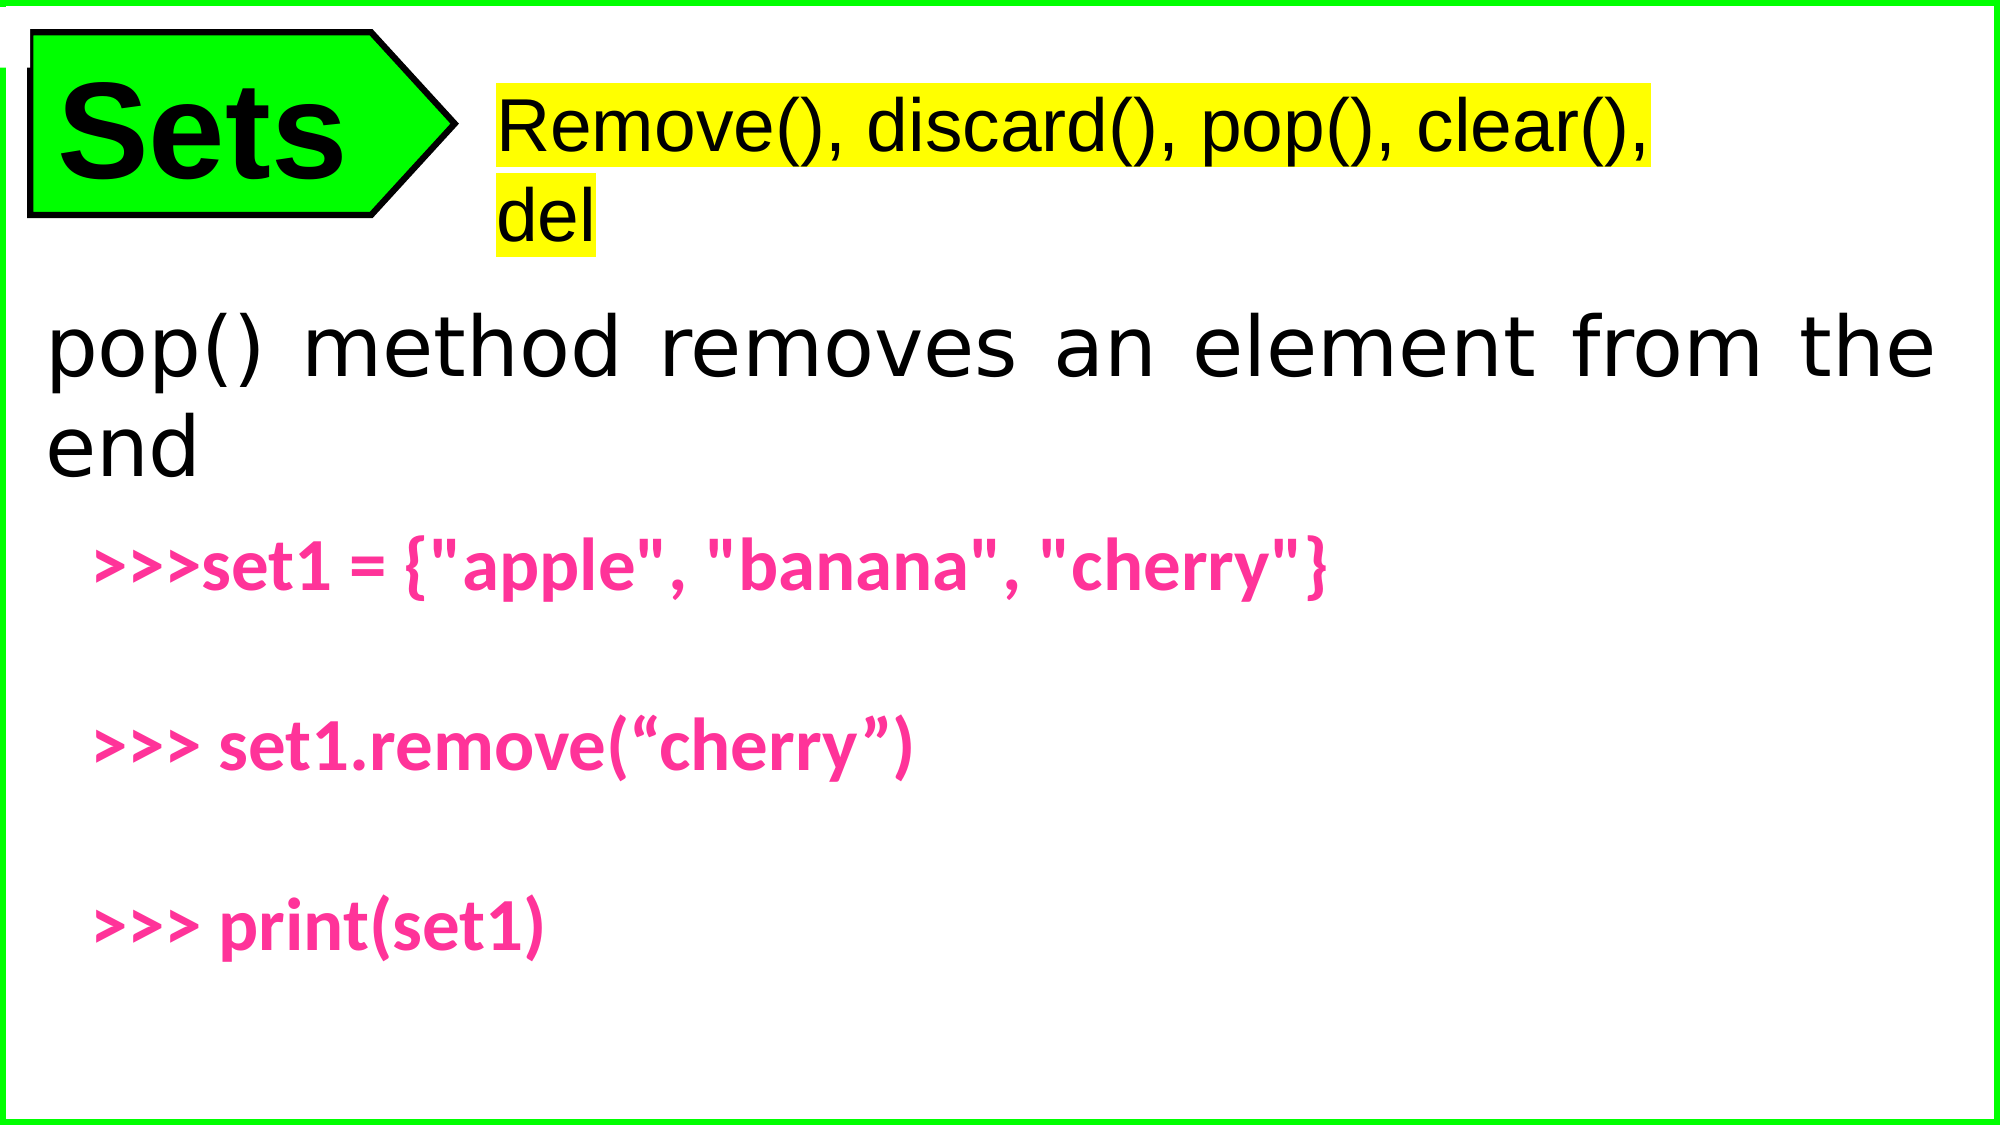

Sets
Remove(), discard(), pop(), clear(), del

pop() method removes an element from the end
>>>set1 = {"apple", "banana", "cherry"}

>>> set1.remove(“cherry”)

>>> print(set1)